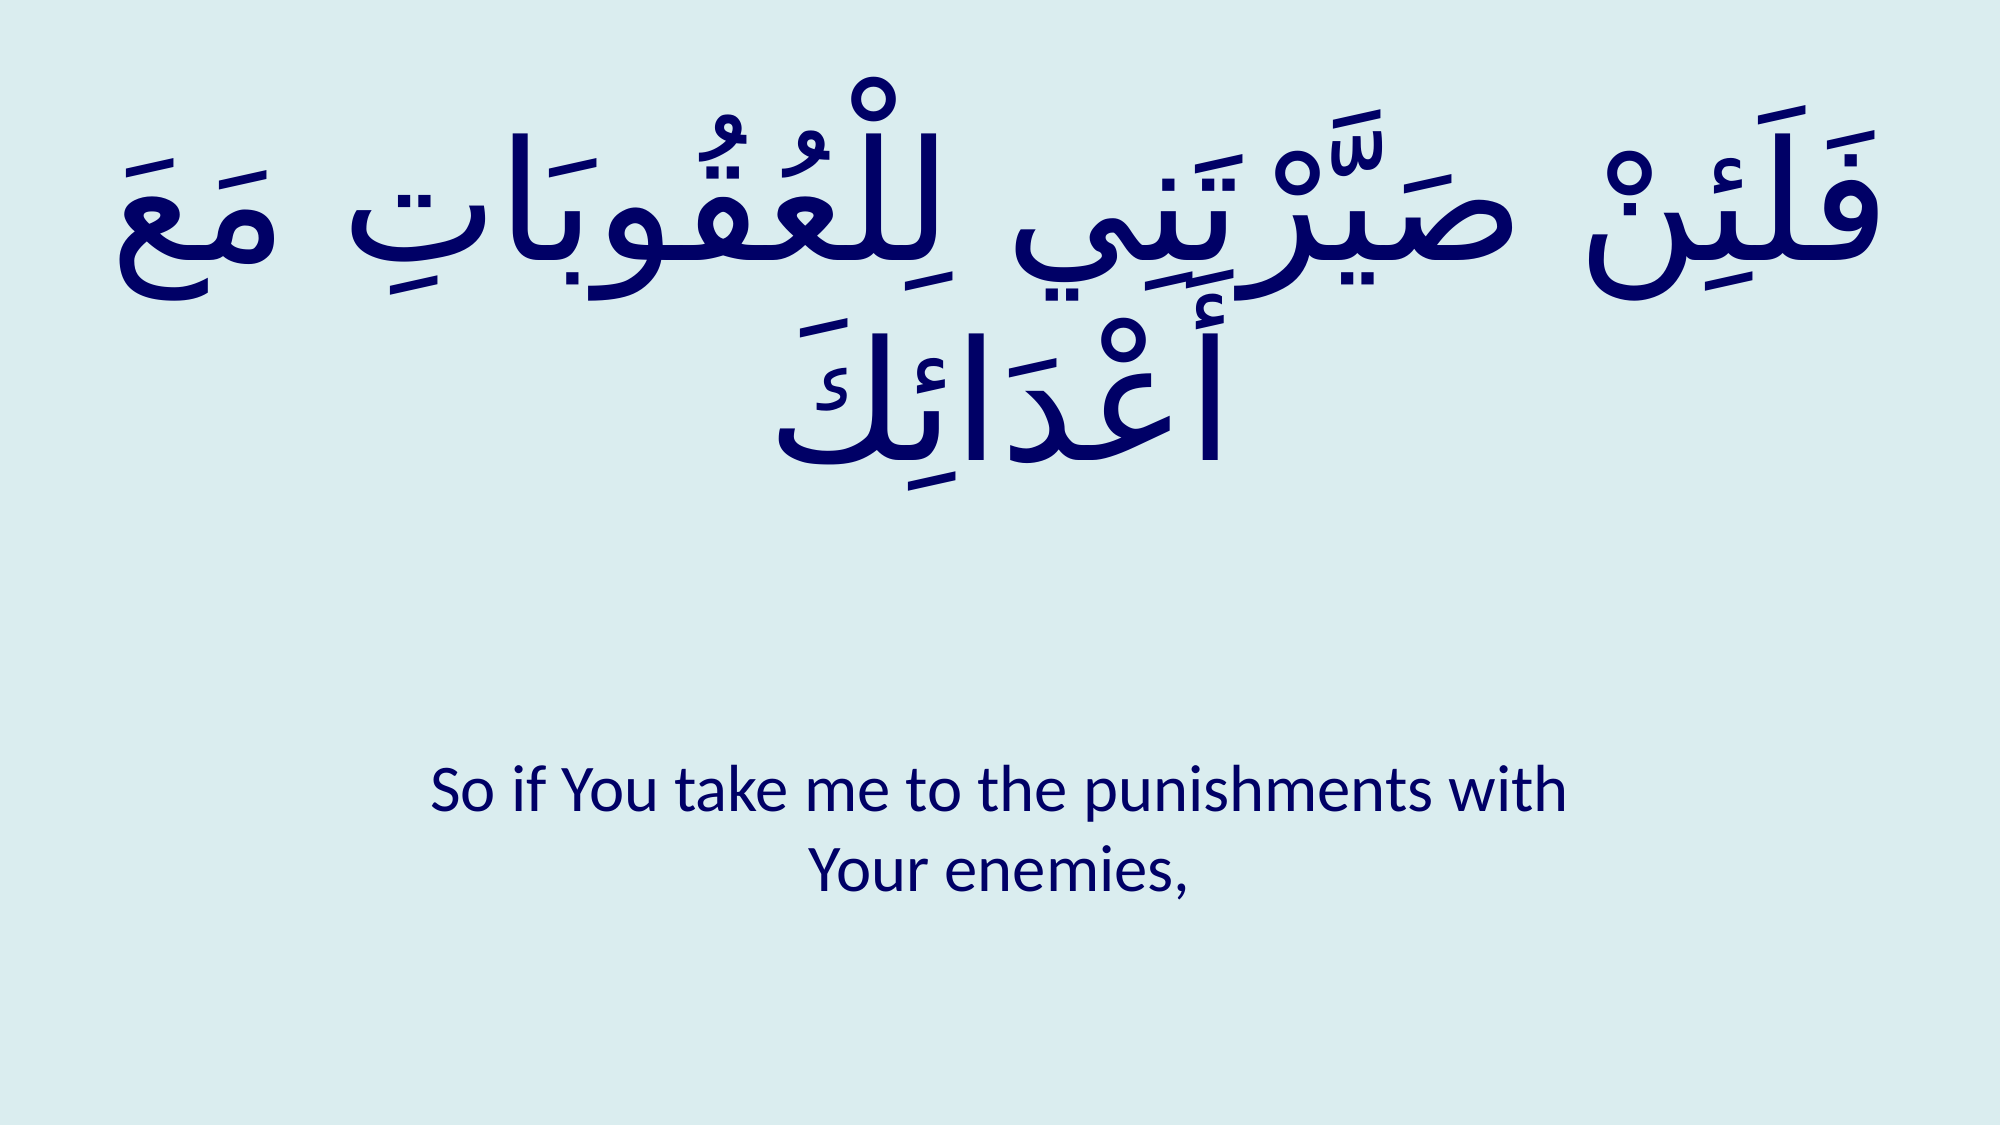

# فَلَئِنْ صَیَّرْتَنِي لِلْعُقُوبَاتِ مَعَ أَعْدَائِكَ
So if You take me to the punishments with Your enemies,